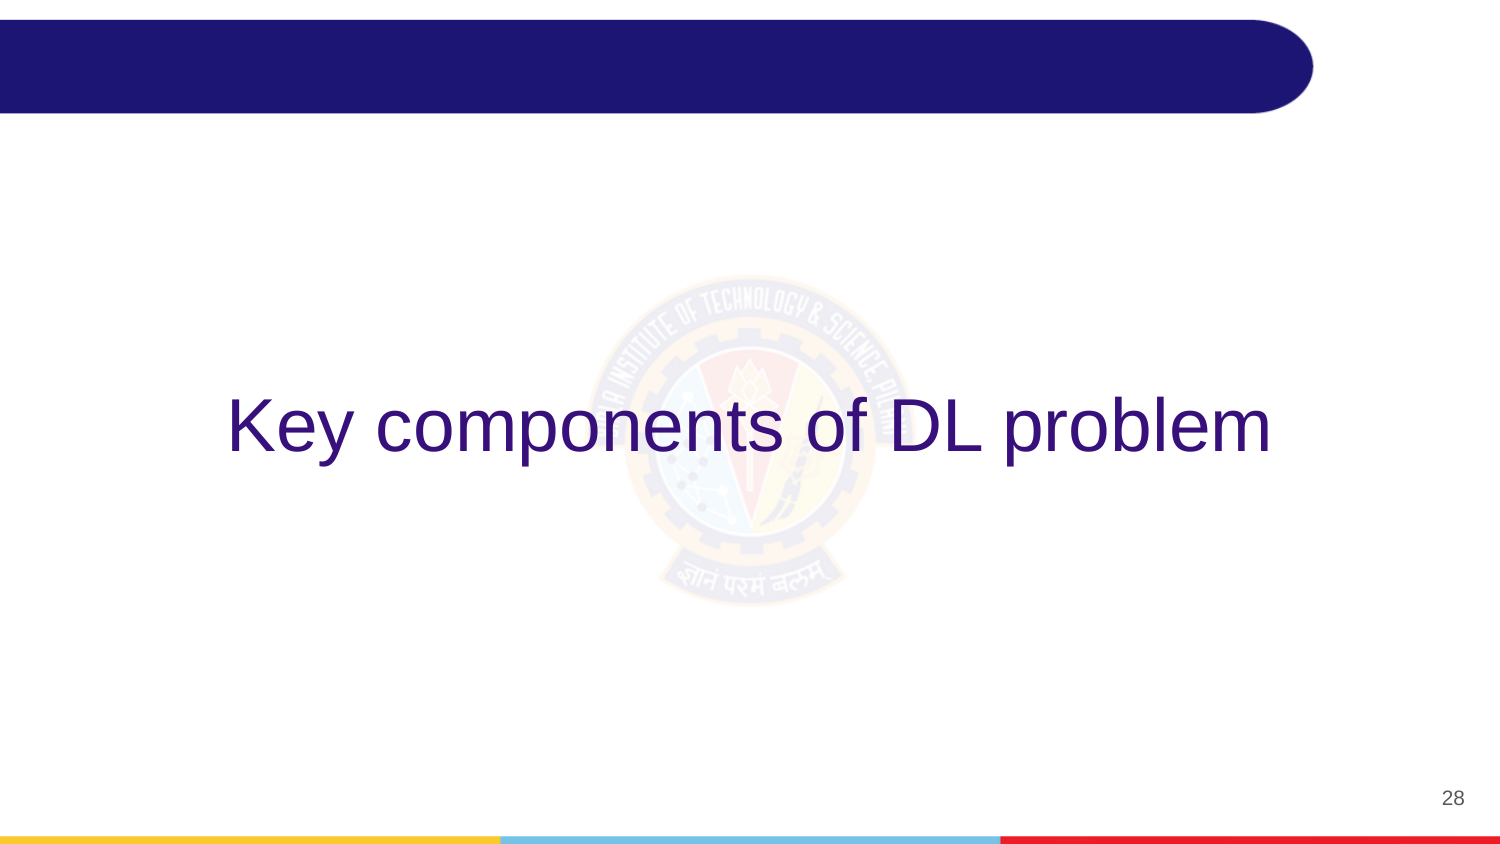

# Key components of DL problem
28